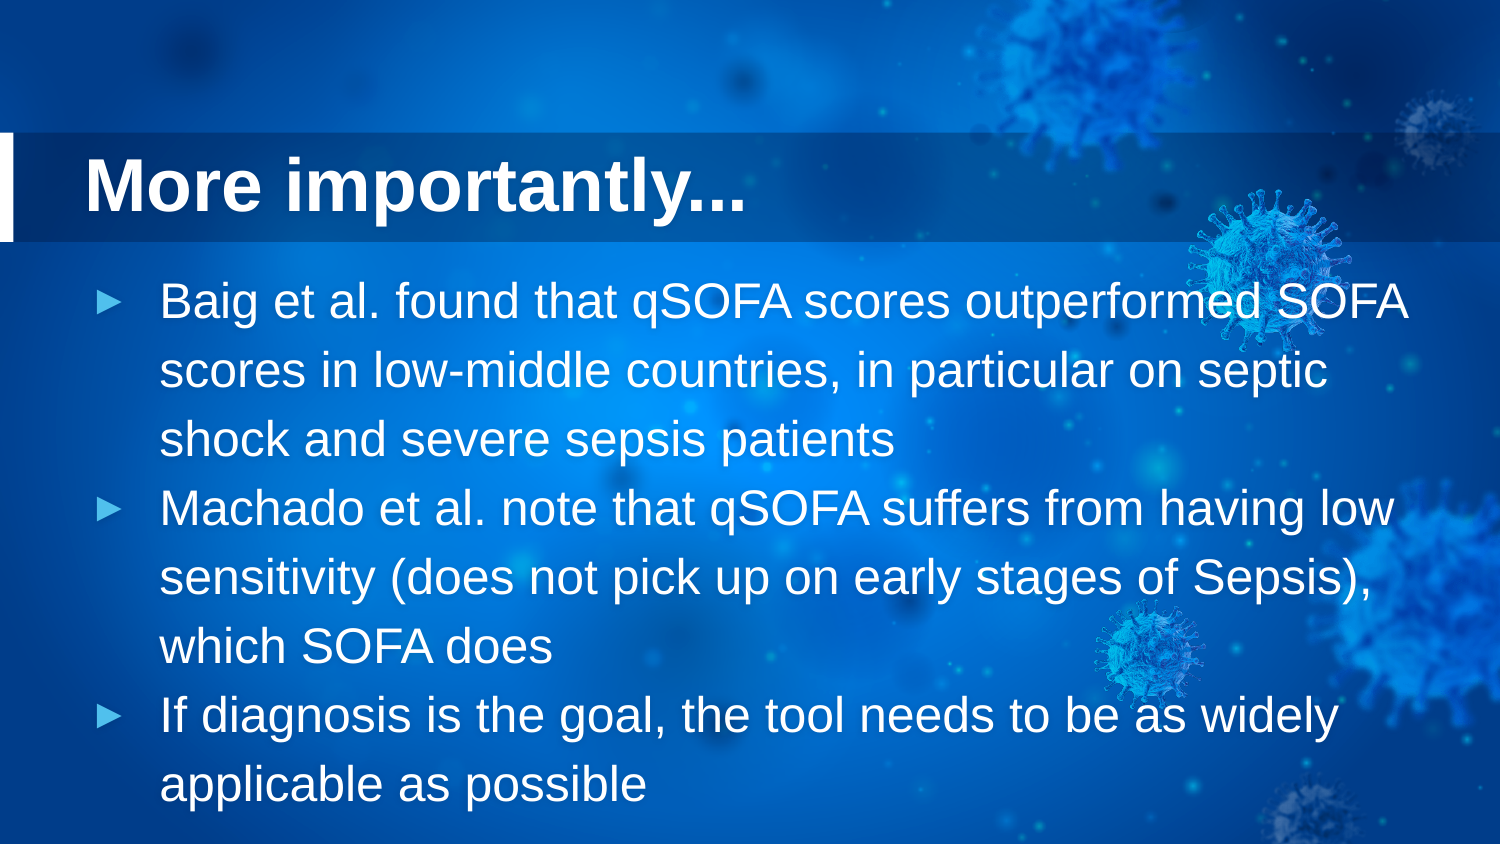

# More importantly...
Baig et al. found that qSOFA scores outperformed SOFA scores in low-middle countries, in particular on septic shock and severe sepsis patients
Machado et al. note that qSOFA suffers from having low sensitivity (does not pick up on early stages of Sepsis), which SOFA does
If diagnosis is the goal, the tool needs to be as widely applicable as possible